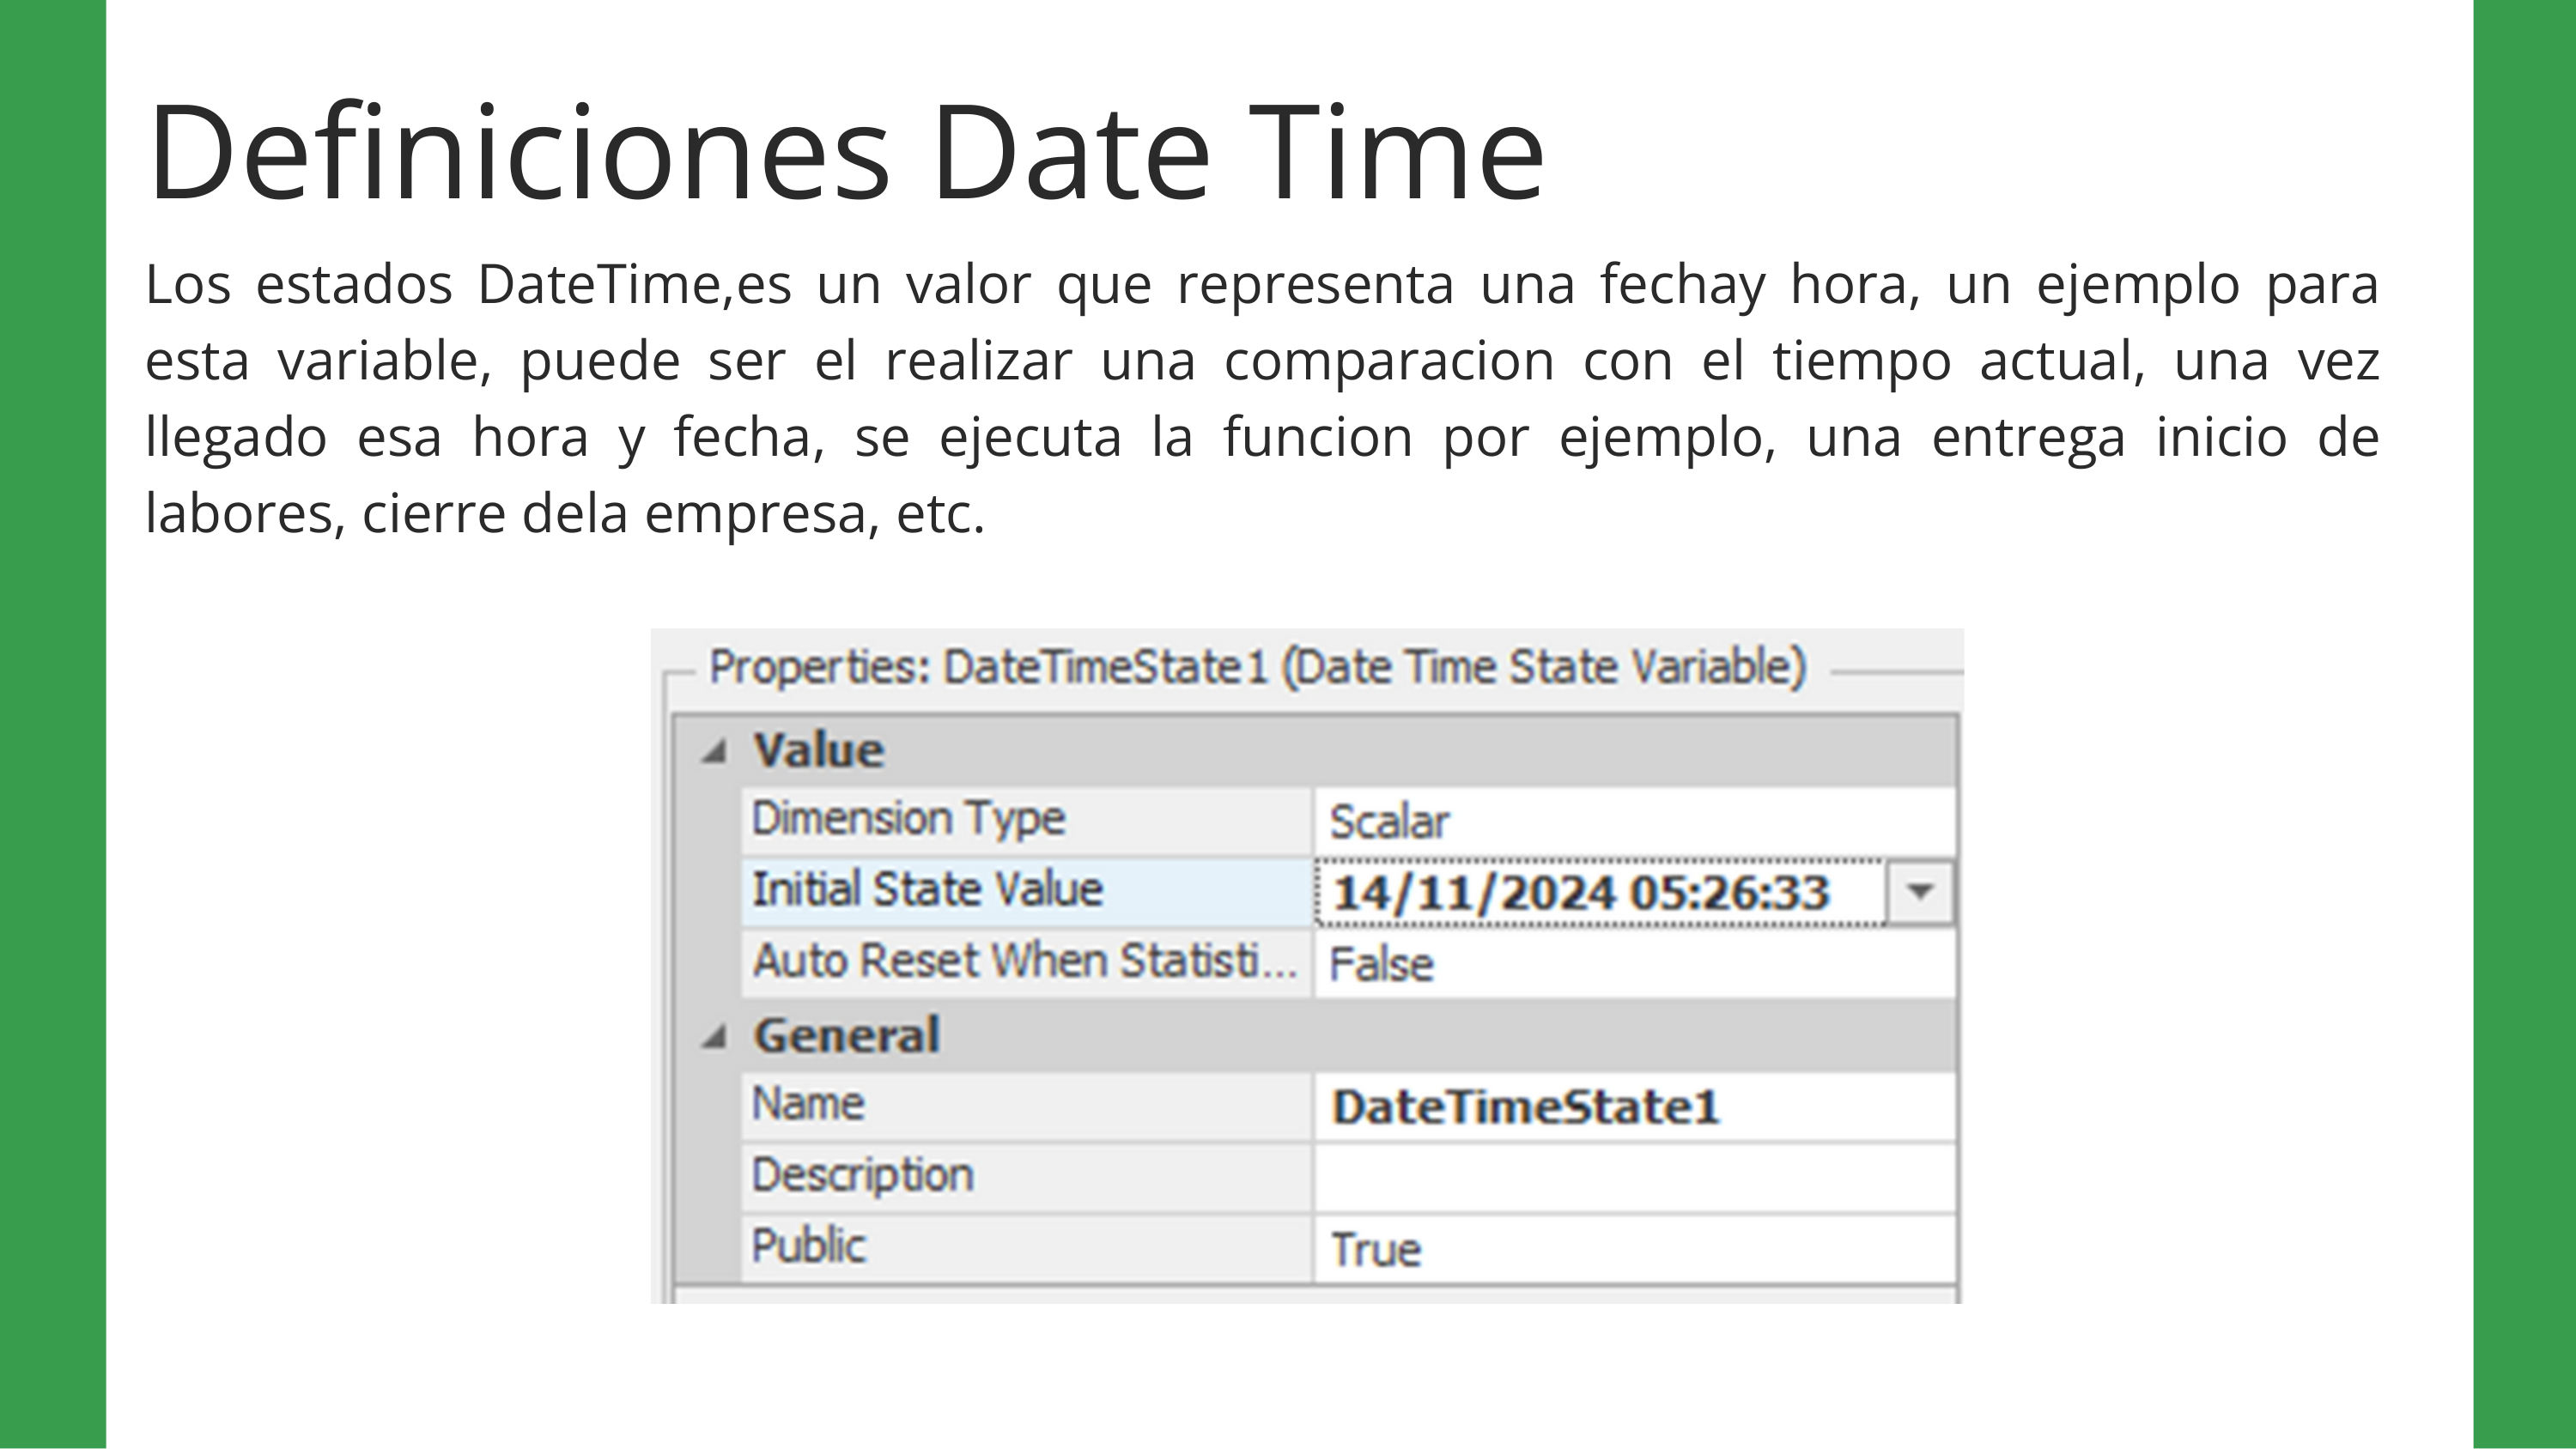

Definiciones Date Time
Los estados DateTime,es un valor que representa una fechay hora, un ejemplo para esta variable, puede ser el realizar una comparacion con el tiempo actual, una vez llegado esa hora y fecha, se ejecuta la funcion por ejemplo, una entrega inicio de labores, cierre dela empresa, etc.